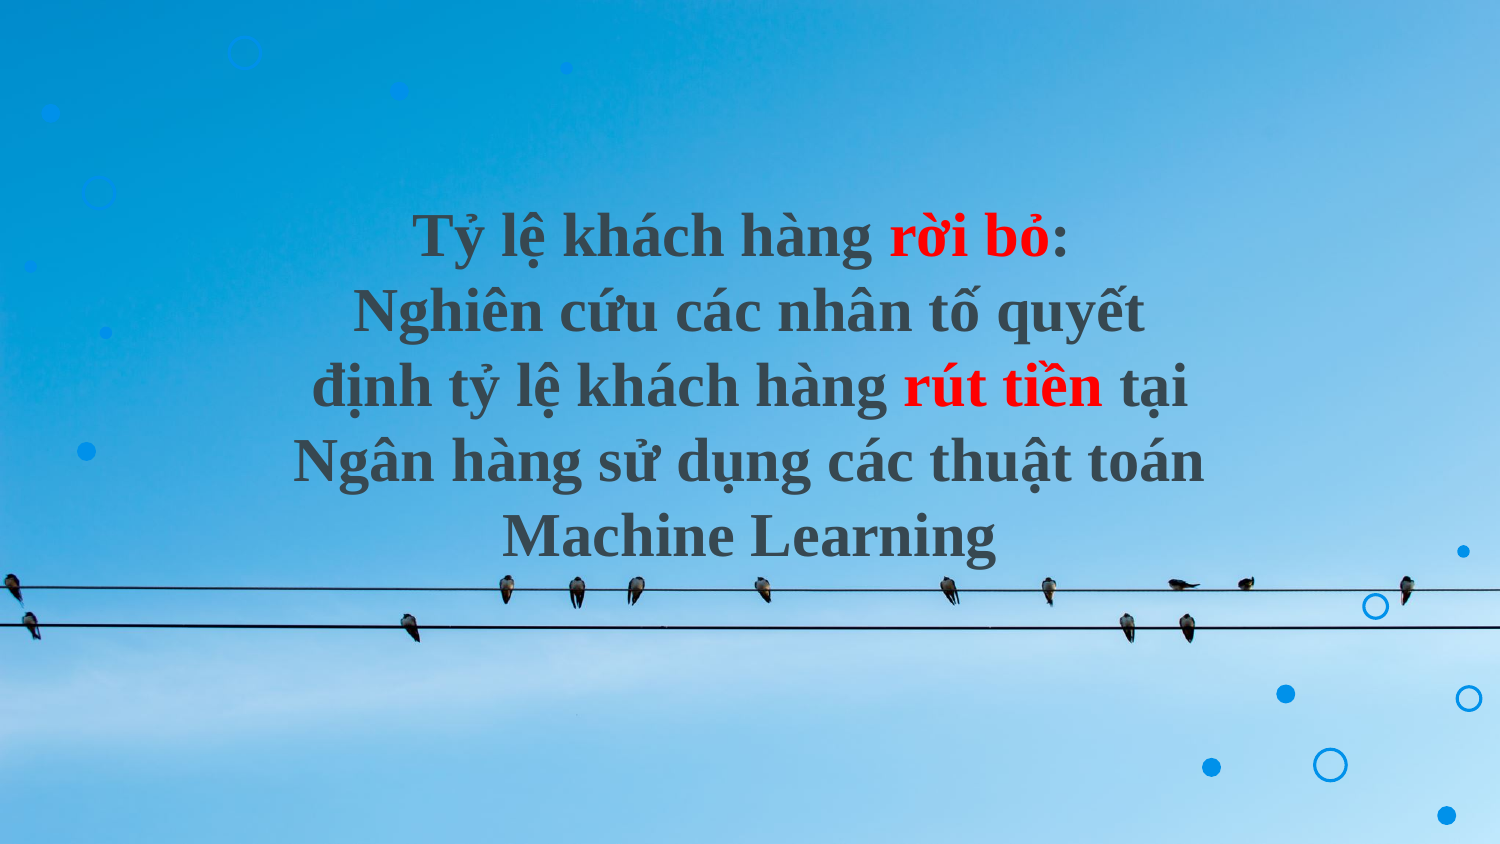

# Tỷ lệ khách hàng rời bỏ: Nghiên cứu các nhân tố quyết định tỷ lệ khách hàng rút tiền tại Ngân hàng sử dụng các thuật toán Machine Learning